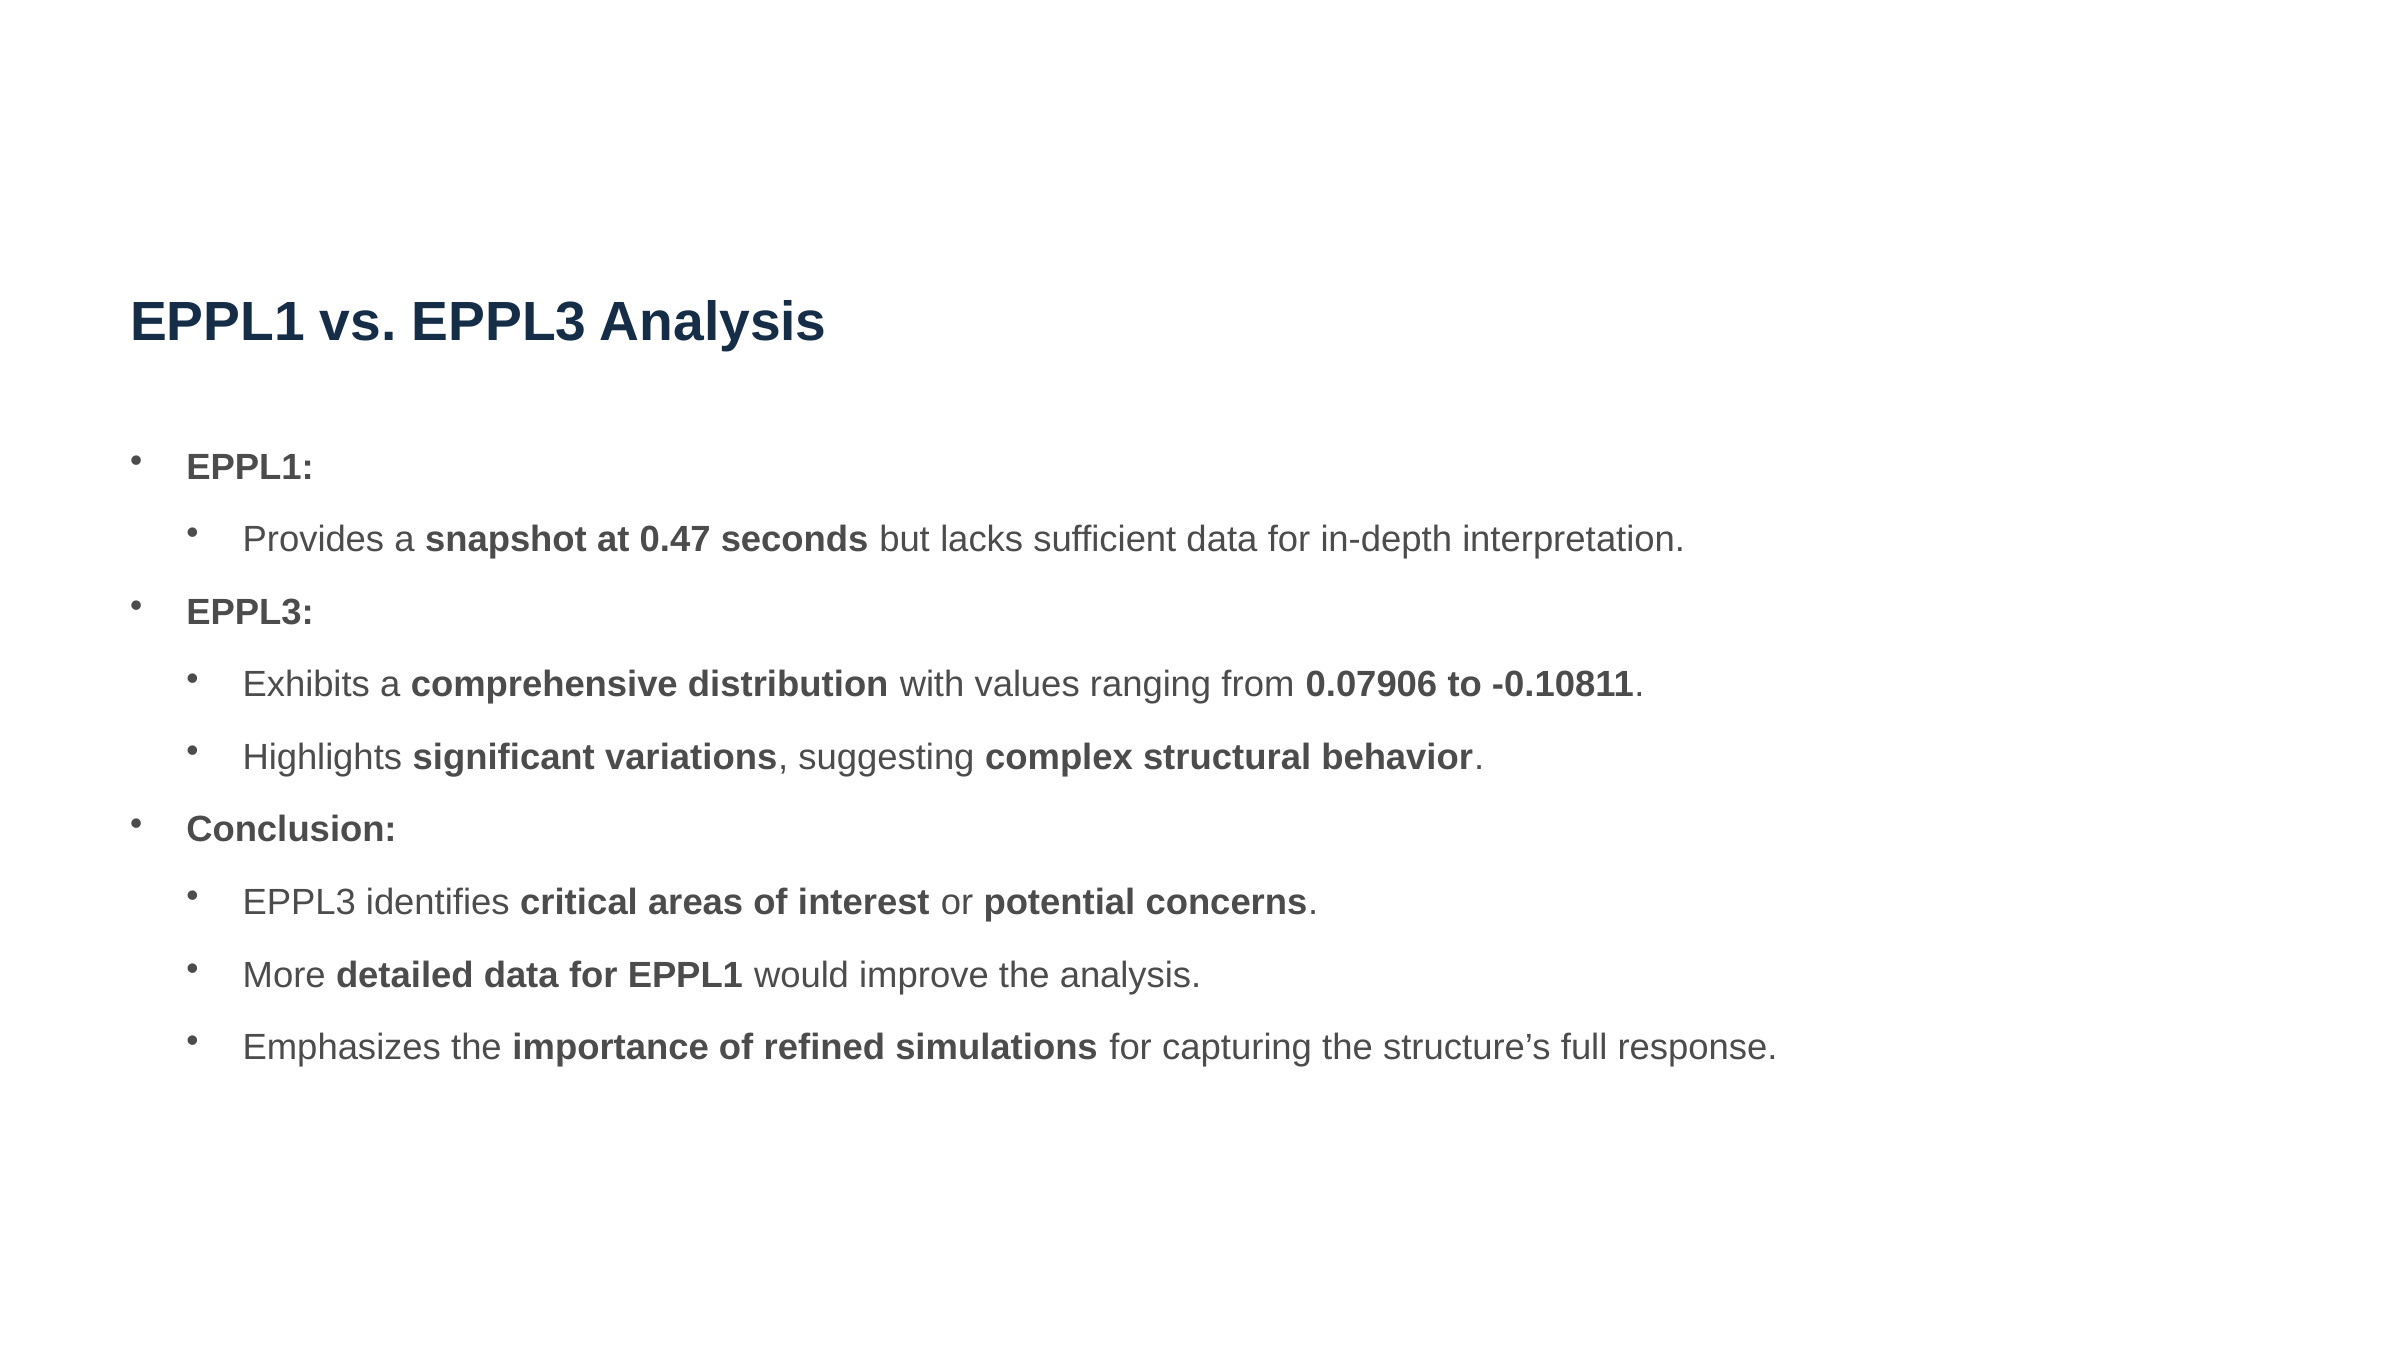

EPPL1 vs. EPPL3 Analysis
EPPL1:
Provides a snapshot at 0.47 seconds but lacks sufficient data for in-depth interpretation.
EPPL3:
Exhibits a comprehensive distribution with values ranging from 0.07906 to -0.10811.
Highlights significant variations, suggesting complex structural behavior.
Conclusion:
EPPL3 identifies critical areas of interest or potential concerns.
More detailed data for EPPL1 would improve the analysis.
Emphasizes the importance of refined simulations for capturing the structure’s full response.